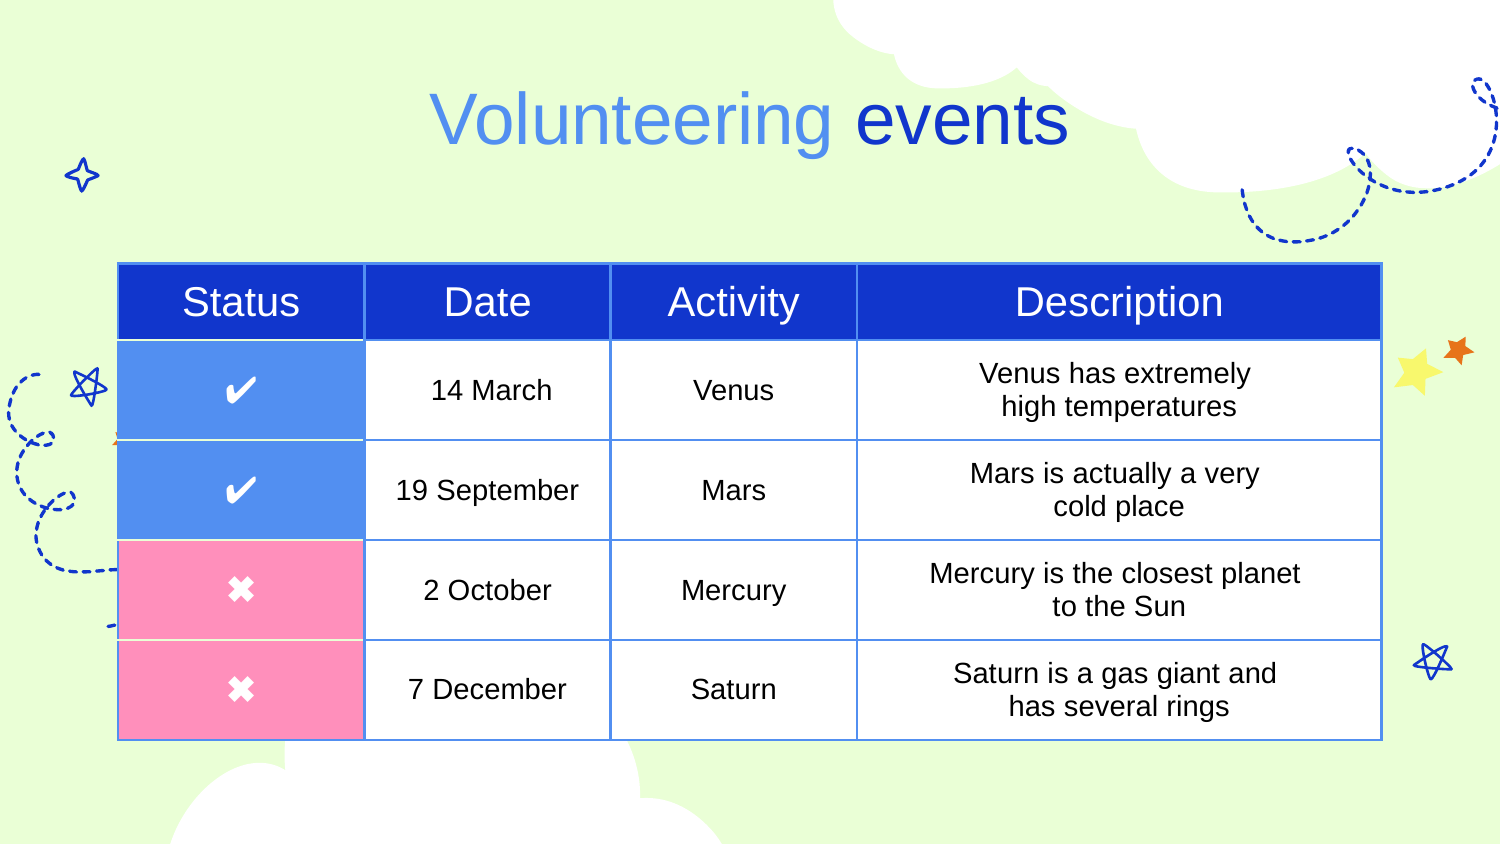

# Volunteering events

| Status | Date | Activity | Description |
| --- | --- | --- | --- |
| ✔ | 14 March | Venus | Venus has extremely high temperatures |
| ✔ | 19 September | Mars | Mars is actually a very cold place |
| ✖ | 2 October | Mercury | Mercury is the closest planet to the Sun |
| ✖ | 7 December | Saturn | Saturn is a gas giant and has several rings |